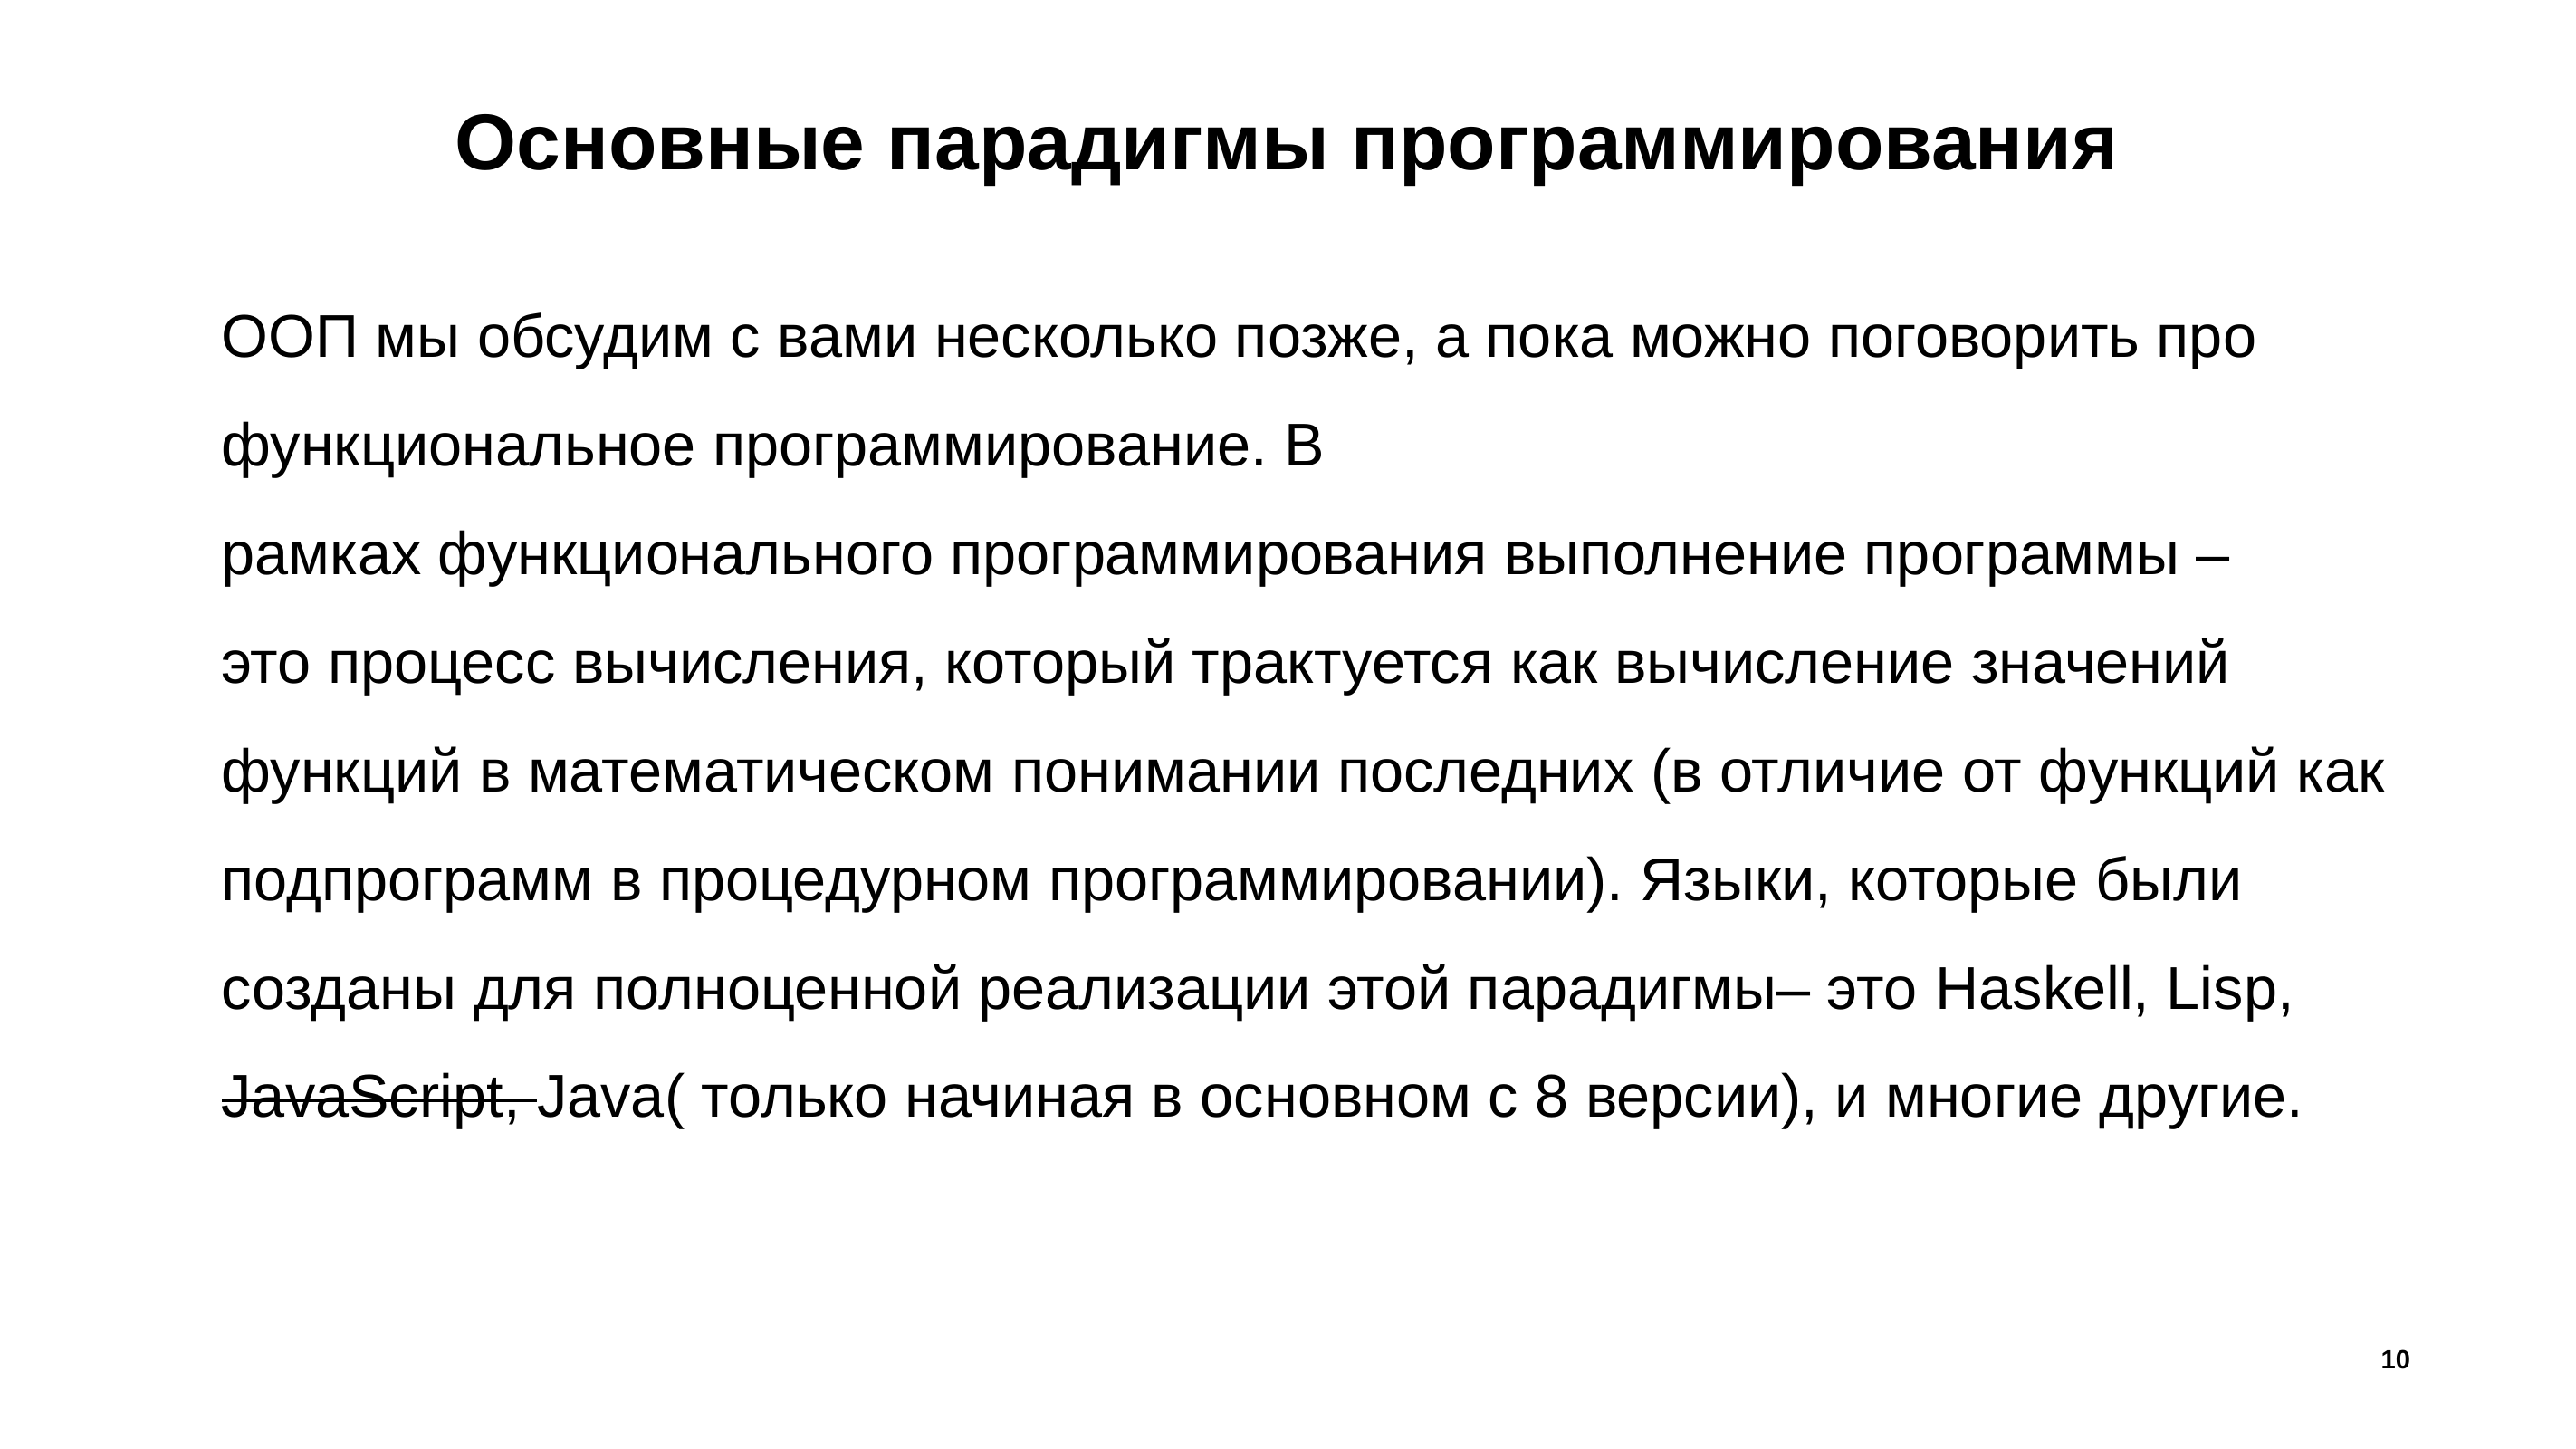

# Основные парадигмы программирования
ООП мы обсудим с вами несколько позже, а пока можно поговорить про функциональное программирование. В рамках функционального программирования выполнение программы – это процесс вычисления, который трактуется как вычисление значений функций в математическом понимании последних (в отличие от функций как подпрограмм в процедурном программировании). Языки, которые были созданы для полноценной реализации этой парадигмы– это Haskell, Lisp, JavaScript, Java( только начиная в основном с 8 версии), и многие другие.
10